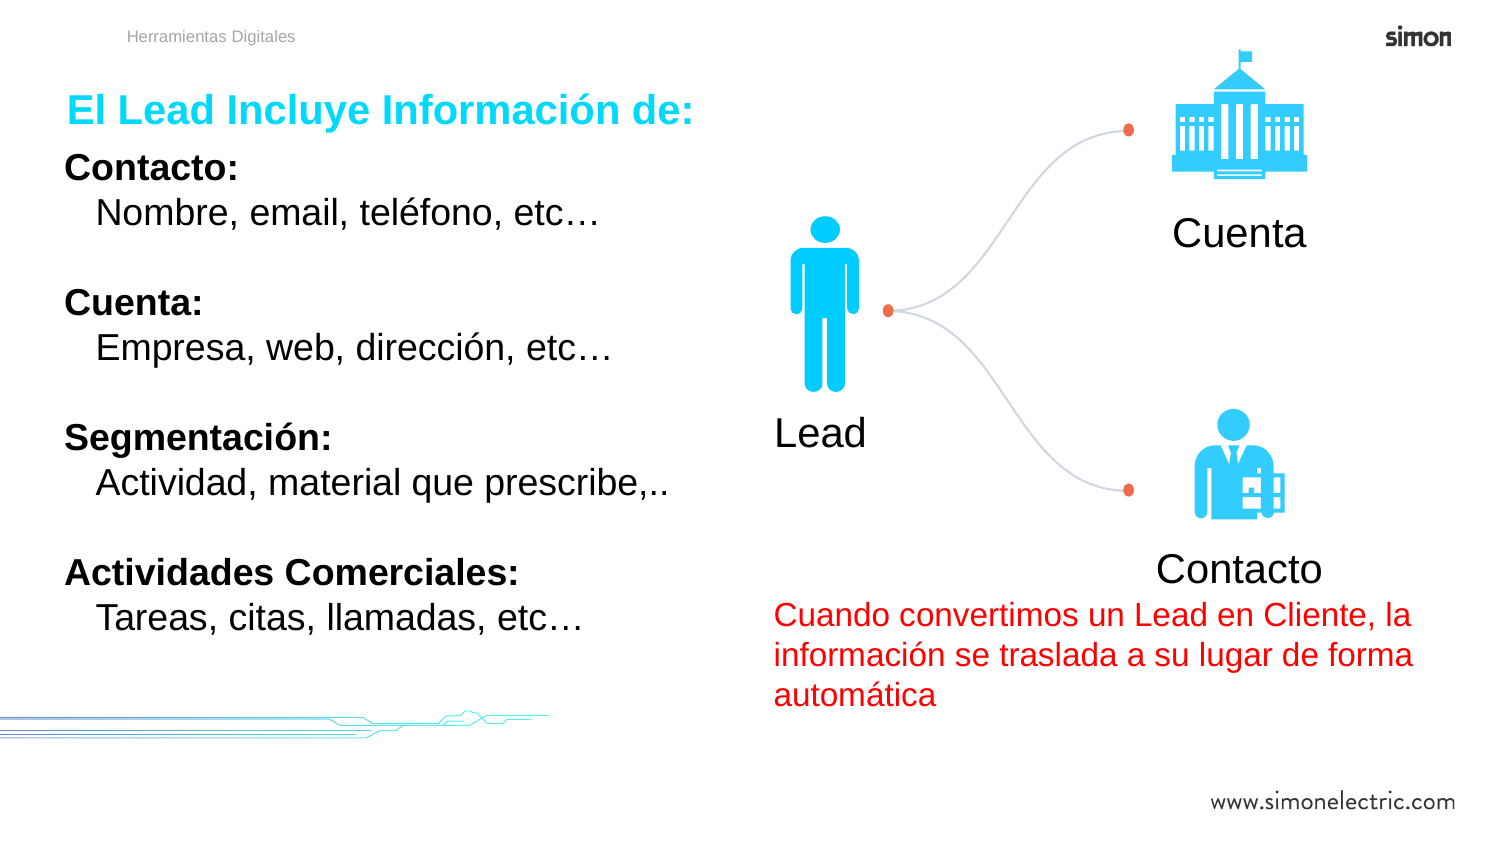

El Lead Incluye Información de:

Cuenta

Lead

Contacto
Contacto:
   Nombre, email, teléfono, etc…

Cuenta:
   Empresa, web, dirección, etc…

Segmentación:
   Actividad, material que prescribe,..

Actividades Comerciales:
   Tareas, citas, llamadas, etc…

Cuando convertimos un Lead en Cliente, la información se traslada a su lugar de forma automática